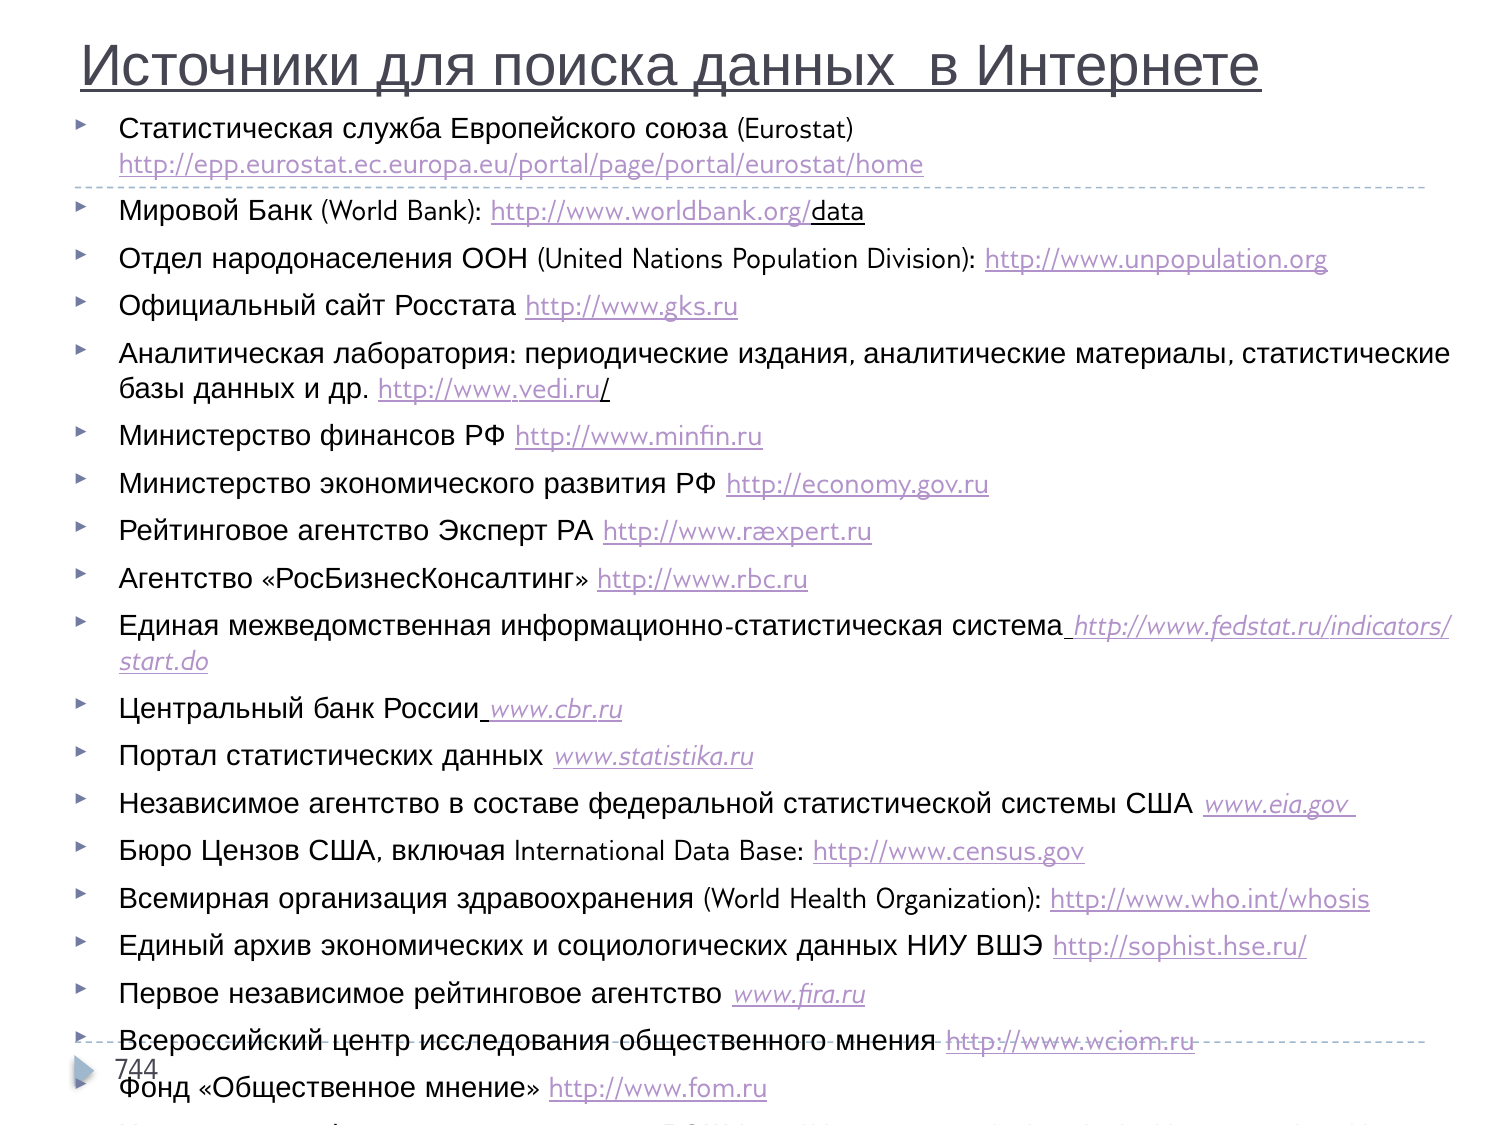

# Источники для поиска данных  в Интернете
Статистическая служба Европейского союза (Eurostat) http://epp.eurostat.ec.europa.eu/portal/page/portal/eurostat/home
Мировой Банк (World Bank): http://www.worldbank.org/data
Отдел народонаселения ООН (United Nations Population Division): http://www.unpopulation.org
Официальный сайт Росстата http://www.gks.ru
Аналитическая лаборатория: периодические издания, аналитические материалы, статистические базы данных и др. http://www.vedi.ru/
Министерство финансов РФ http://www.minfin.ru
Министерство экономического развития РФ http://economy.gov.ru
Рейтинговое агентство Эксперт РА http://www.raexpert.ru
Агентство «РосБизнесКонсалтинг» http://www.rbc.ru
Единая межведомственная информационно-статистическая система http://www.fedstat.ru/indicators/start.do
Центральный банк России www.cbr.ru
Портал статистических данных www.statistika.ru
Независимое агентство в составе федеральной статистической системы США www.eia.gov
Бюро Цензов США, включая International Data Base: http://www.census.gov
Всемирная организация здравоохранения (World Health Organization): http://www.who.int/whosis
Единый архив экономических и социологических данных НИУ ВШЭ http://sophist.hse.ru/
Первое независимое рейтинговое агентство www.fira.ru
Всероссийский центр исследования общественного мнения http://www.wciom.ru
Фонд «Общественное мнение» http://www.fom.ru
Центр демографических исследования РЭШ http://demogr.nes.ru/index.php/ru/demogr_indicat/data

744